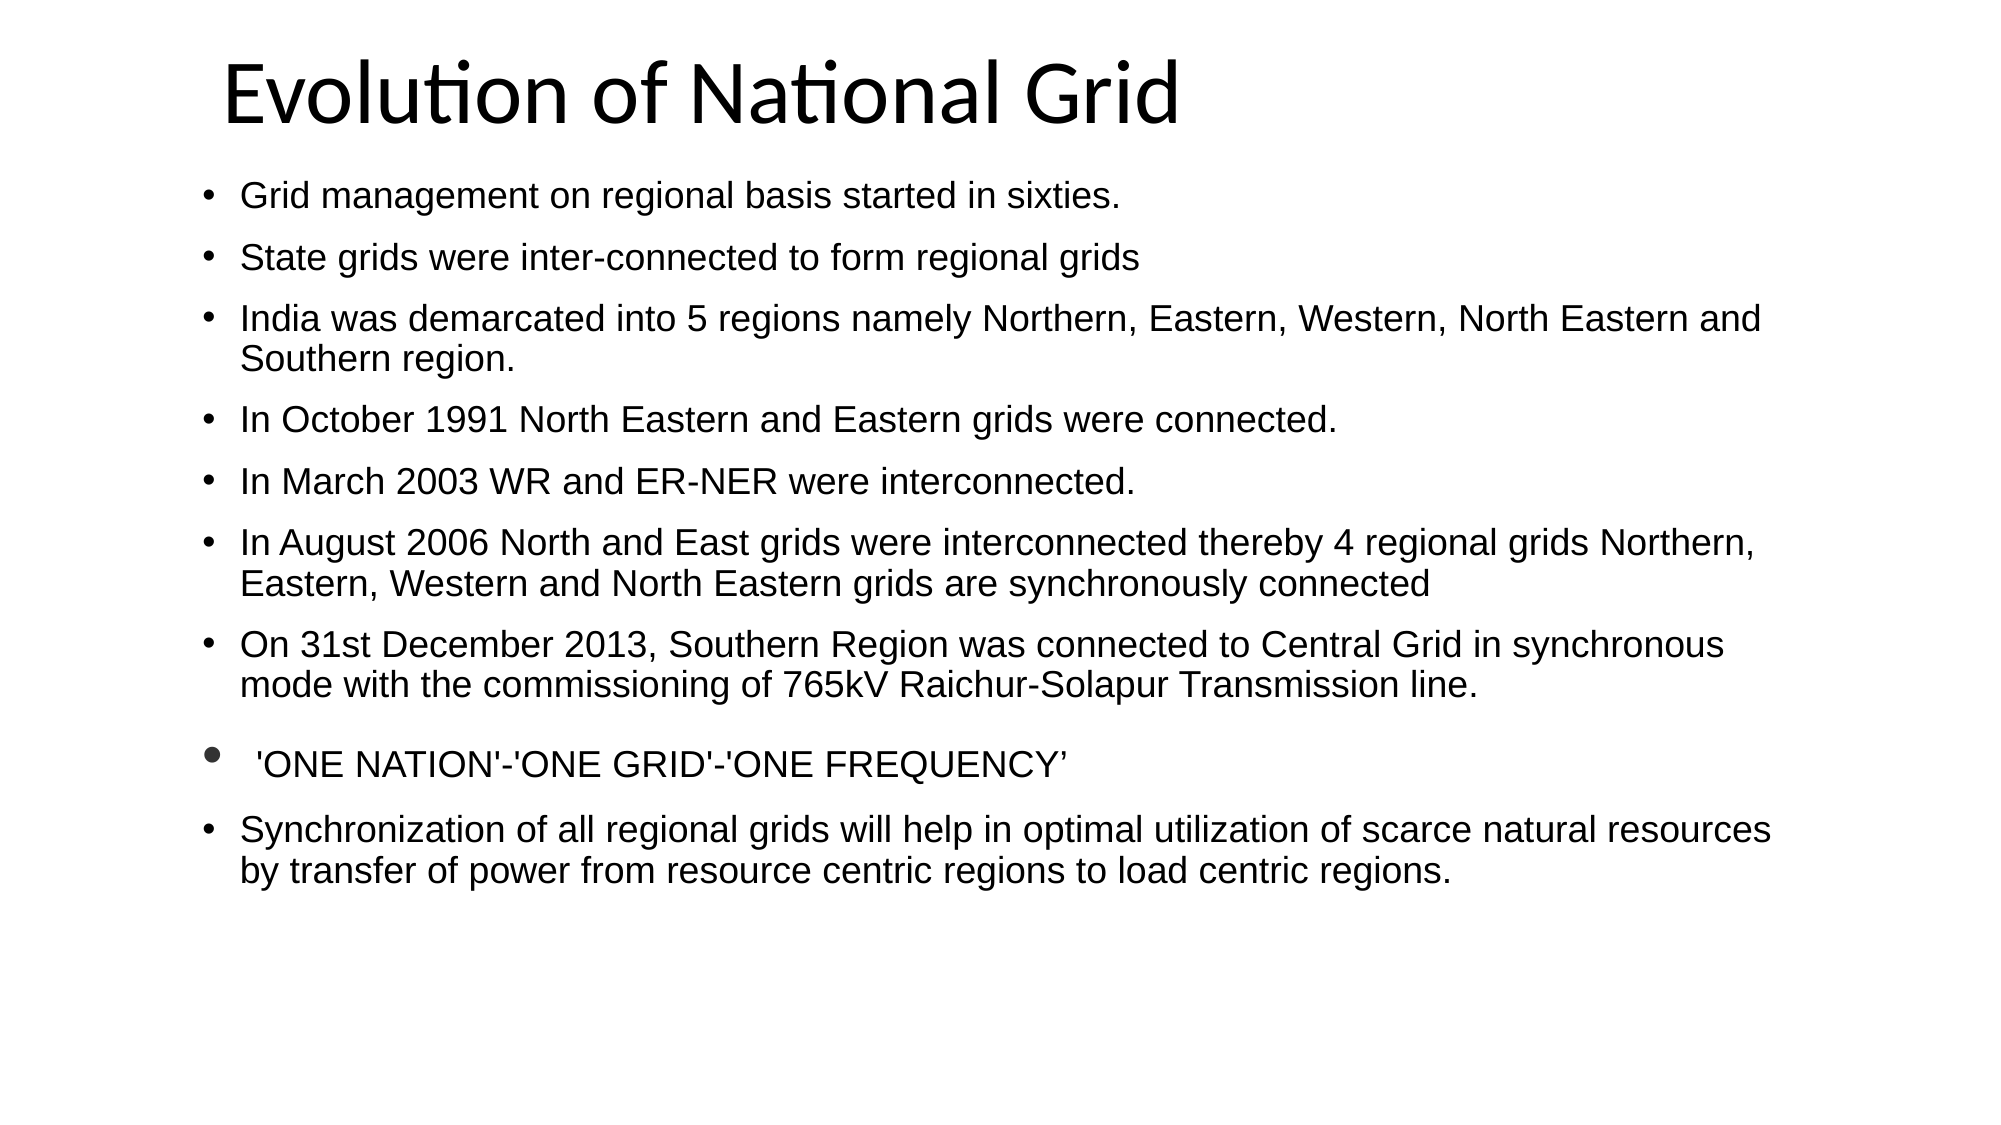

# Evolution of National Grid
Grid management on regional basis started in sixties.
State grids were inter-connected to form regional grids
India was demarcated into 5 regions namely Northern, Eastern, Western, North Eastern and Southern region.
In October 1991 North Eastern and Eastern grids were connected.
In March 2003 WR and ER-NER were interconnected.
In August 2006 North and East grids were interconnected thereby 4 regional grids Northern, Eastern, Western and North Eastern grids are synchronously connected
On 31st December 2013, Southern Region was connected to Central Grid in synchronous mode with the commissioning of 765kV Raichur-Solapur Transmission line.
 'ONE NATION'-'ONE GRID'-'ONE FREQUENCY’
Synchronization of all regional grids will help in optimal utilization of scarce natural resources by transfer of power from resource centric regions to load centric regions.